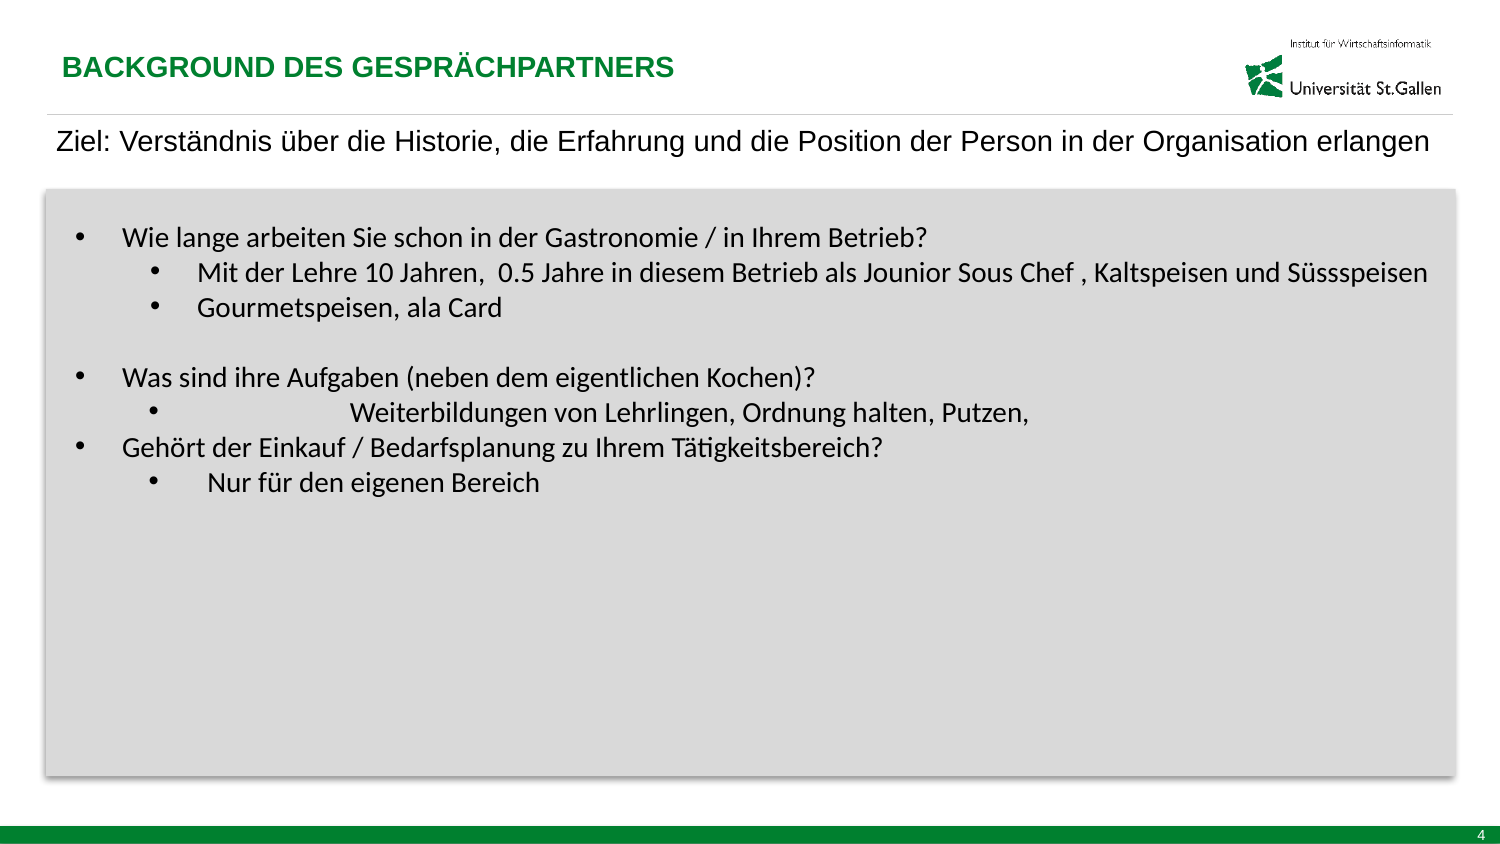

BACKGROUND DES GESPRÄCHPARTNERS

Ziel: Verständnis über die Historie, die Erfahrung und die Position der Person in der Organisation erlangen
Wie lange arbeiten Sie schon in der Gastronomie / in Ihrem Betrieb?
Mit der Lehre 10 Jahren,  0.5 Jahre in diesem Betrieb als Jounior Sous Chef , Kaltspeisen und Süssspeisen
Gourmetspeisen, ala Card

Was sind ihre Aufgaben (neben dem eigentlichen Kochen)?
	Weiterbildungen von Lehrlingen, Ordnung halten, Putzen,
Gehört der Einkauf / Bedarfsplanung zu Ihrem Tätigkeitsbereich?
Nur für den eigenen Bereich